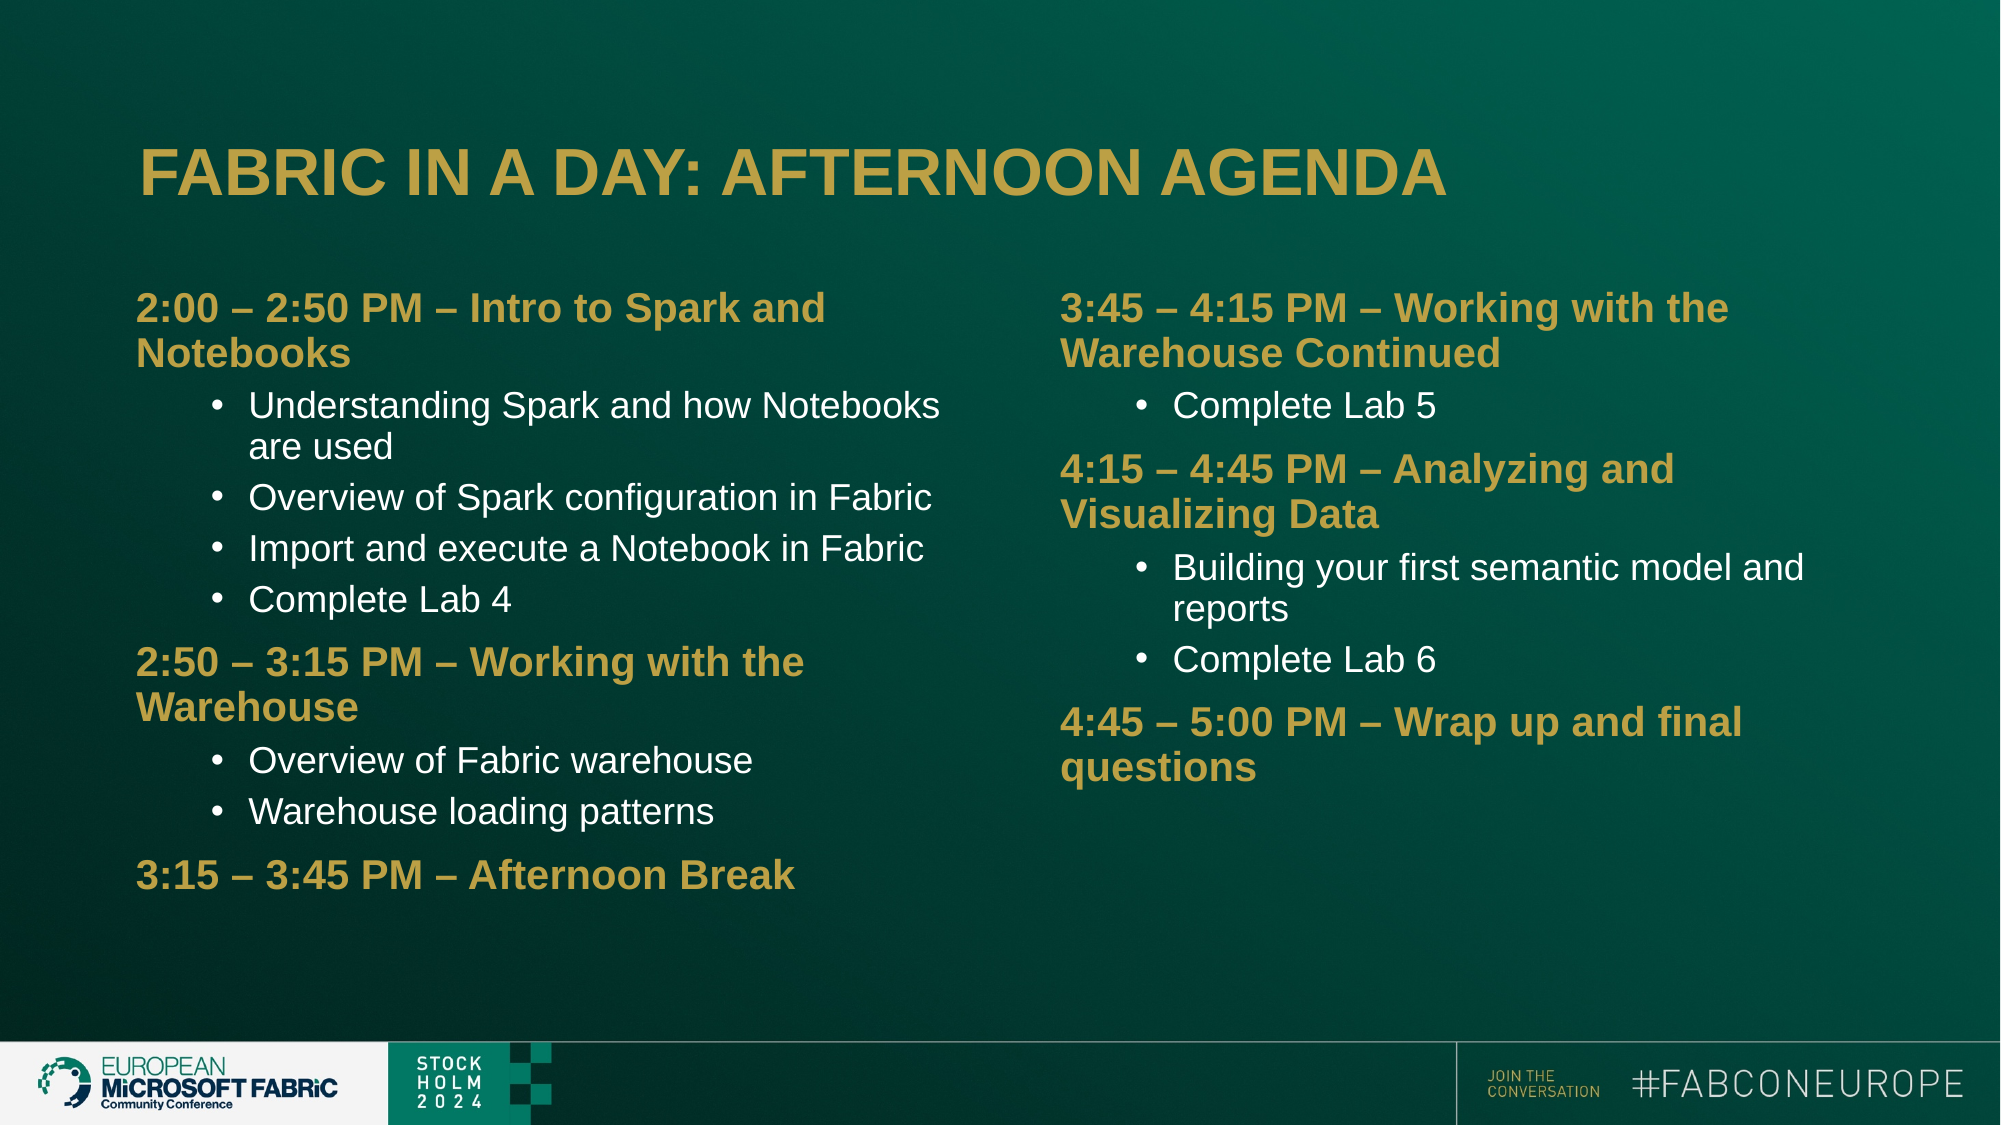

# FABRIC IN A DAY: AFTERNOON AGENDA
2:00 – 2:50 PM – Intro to Spark and Notebooks
Understanding Spark and how Notebooks are used
Overview of Spark configuration in Fabric
Import and execute a Notebook in Fabric
Complete Lab 4
2:50 – 3:15 PM – Working with the Warehouse
Overview of Fabric warehouse
Warehouse loading patterns
3:15 – 3:45 PM – Afternoon Break

3:45 – 4:15 PM – Working with the Warehouse Continued
Complete Lab 5
4:15 – 4:45 PM – Analyzing and Visualizing Data
Building your first semantic model and reports
Complete Lab 6
4:45 – 5:00 PM – Wrap up and final questions